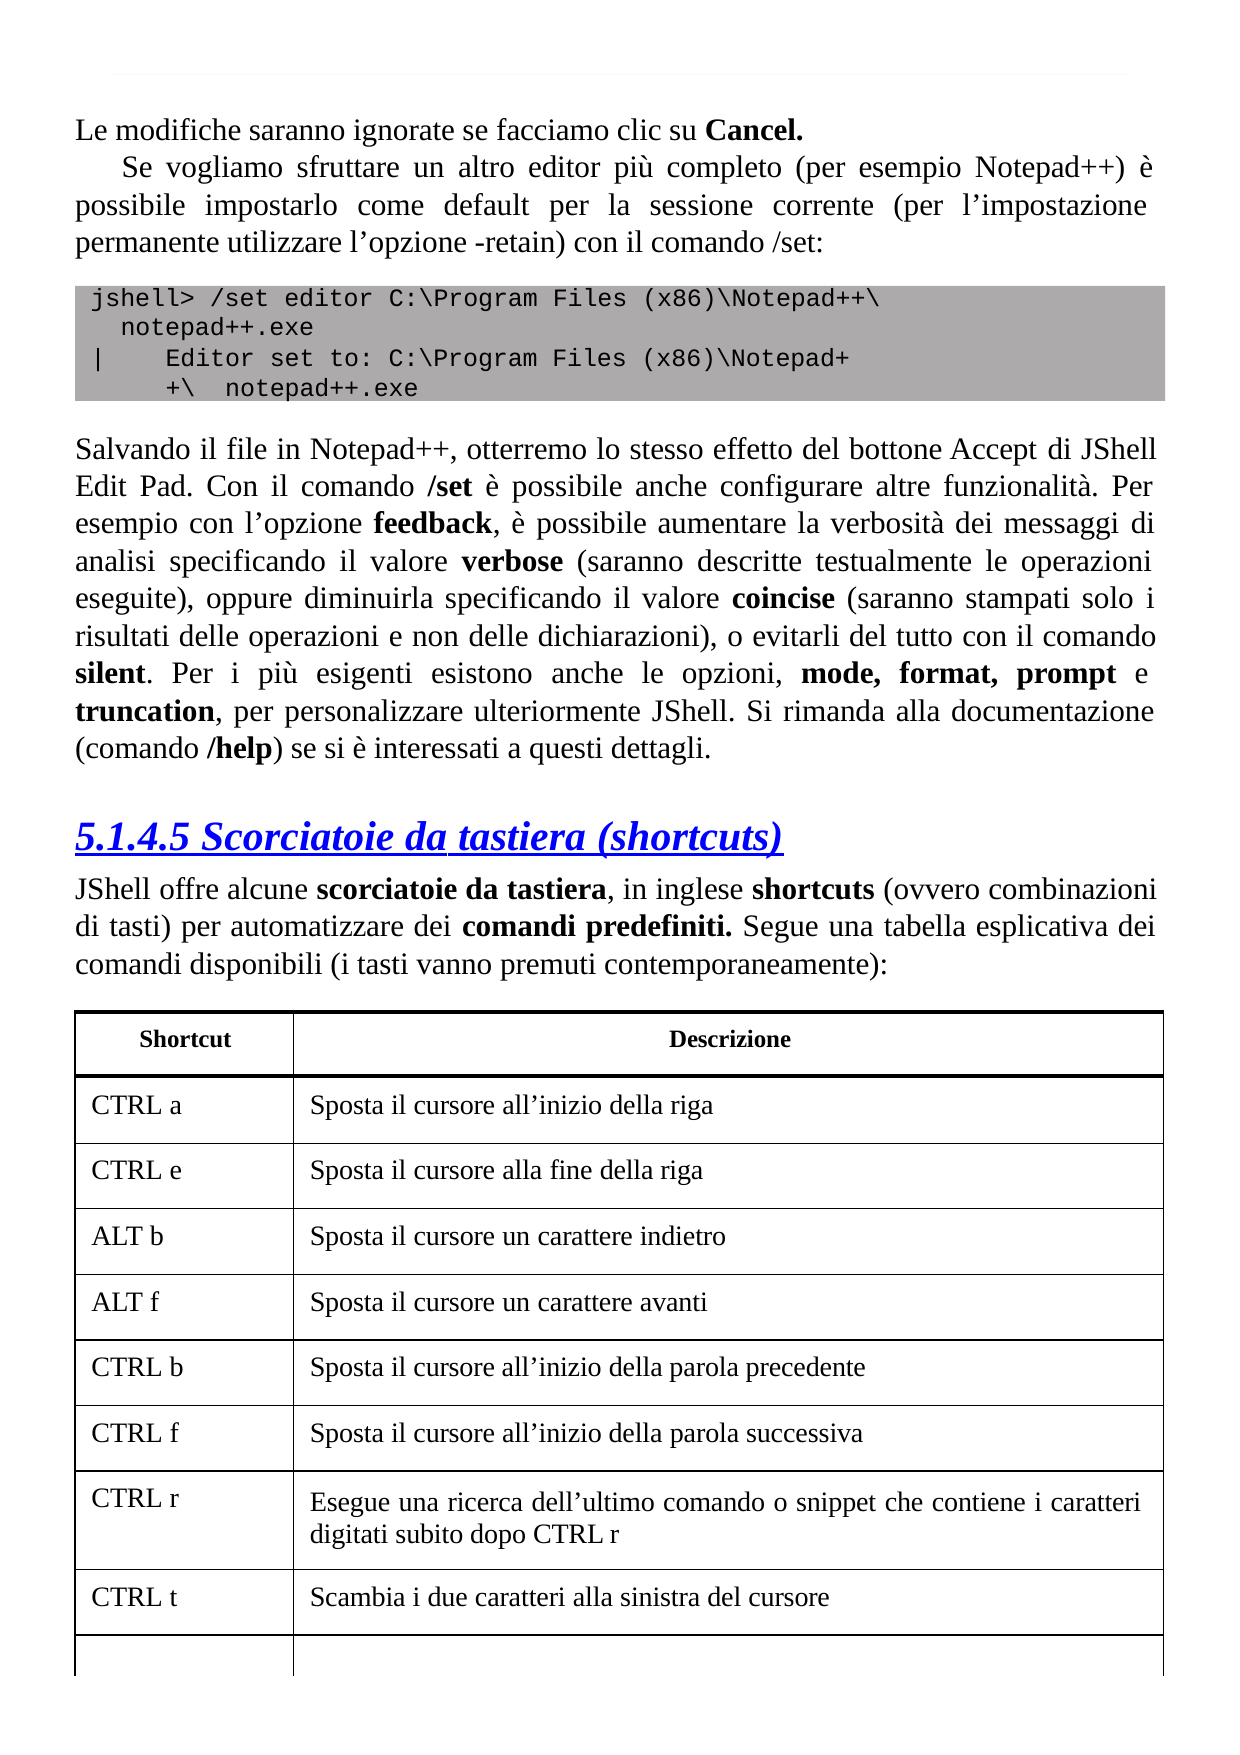

Le modifiche saranno ignorate se facciamo clic su Cancel.
Se vogliamo sfruttare un altro editor più completo (per esempio Notepad++) è  possibile impostarlo come default per la sessione corrente (per l’impostazione  permanente utilizzare l’opzione -retain) con il comando /set:
jshell> /set editor C:\Program Files (x86)\Notepad++\
notepad++.exe
|	Editor set to: C:\Program Files (x86)\Notepad++\  notepad++.exe
Salvando il file in Notepad++, otterremo lo stesso effetto del bottone Accept di JShell  Edit Pad. Con il comando /set è possibile anche configurare altre funzionalità. Per  esempio con l’opzione feedback, è possibile aumentare la verbosità dei messaggi di  analisi specificando il valore verbose (saranno descritte testualmente le operazioni  eseguite), oppure diminuirla specificando il valore coincise (saranno stampati solo i  risultati delle operazioni e non delle dichiarazioni), o evitarli del tutto con il comando  silent. Per i più esigenti esistono anche le opzioni, mode, format, prompt e  truncation, per personalizzare ulteriormente JShell. Si rimanda alla documentazione  (comando /help) se si è interessati a questi dettagli.

5.1.4.5 Scorciatoie da tastiera (shortcuts)
JShell offre alcune scorciatoie da tastiera, in inglese shortcuts (ovvero combinazioni  di tasti) per automatizzare dei comandi predefiniti. Segue una tabella esplicativa dei  comandi disponibili (i tasti vanno premuti contemporaneamente):
| Shortcut | Descrizione |
| --- | --- |
| CTRL a | Sposta il cursore all’inizio della riga |
| CTRL e | Sposta il cursore alla fine della riga |
| ALT b | Sposta il cursore un carattere indietro |
| ALT f | Sposta il cursore un carattere avanti |
| CTRL b | Sposta il cursore all’inizio della parola precedente |
| CTRL f | Sposta il cursore all’inizio della parola successiva |
| CTRL r | Esegue una ricerca dell’ultimo comando o snippet che contiene i caratteri digitati subito dopo CTRL r |
| CTRL t | Scambia i due caratteri alla sinistra del cursore |
|  |  |